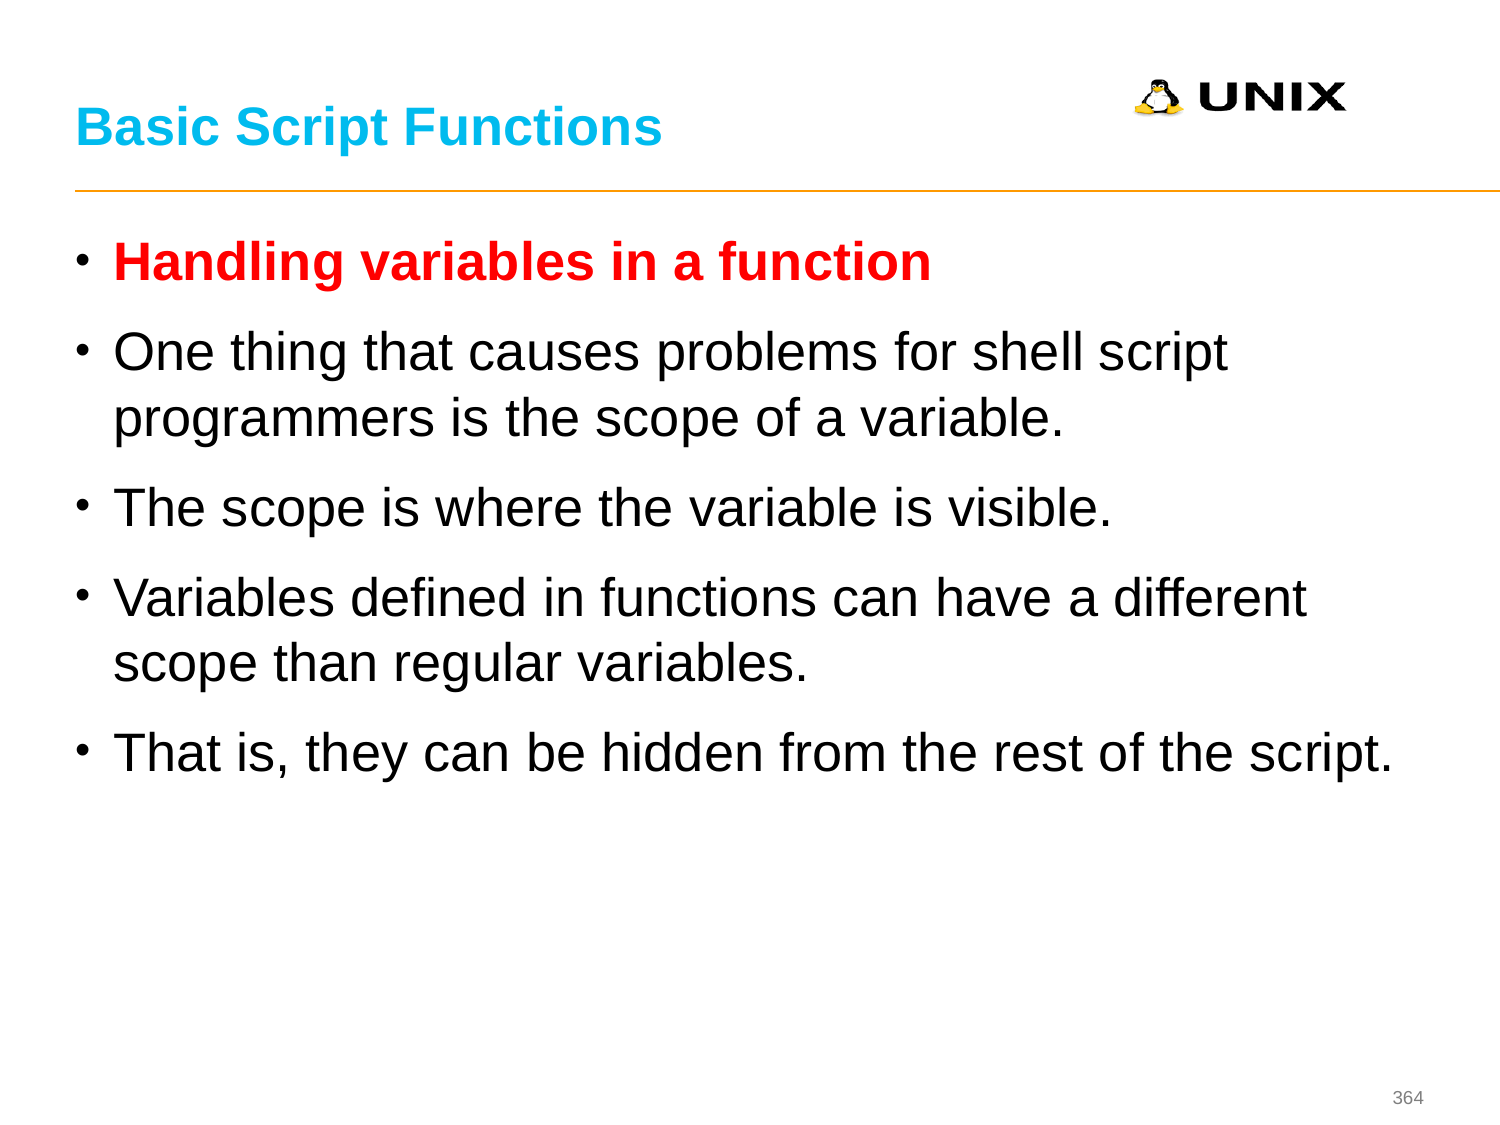

# Basic Script Functions
Handling variables in a function
One thing that causes problems for shell script programmers is the scope of a variable.
The scope is where the variable is visible.
Variables defined in functions can have a different scope than regular variables.
That is, they can be hidden from the rest of the script.